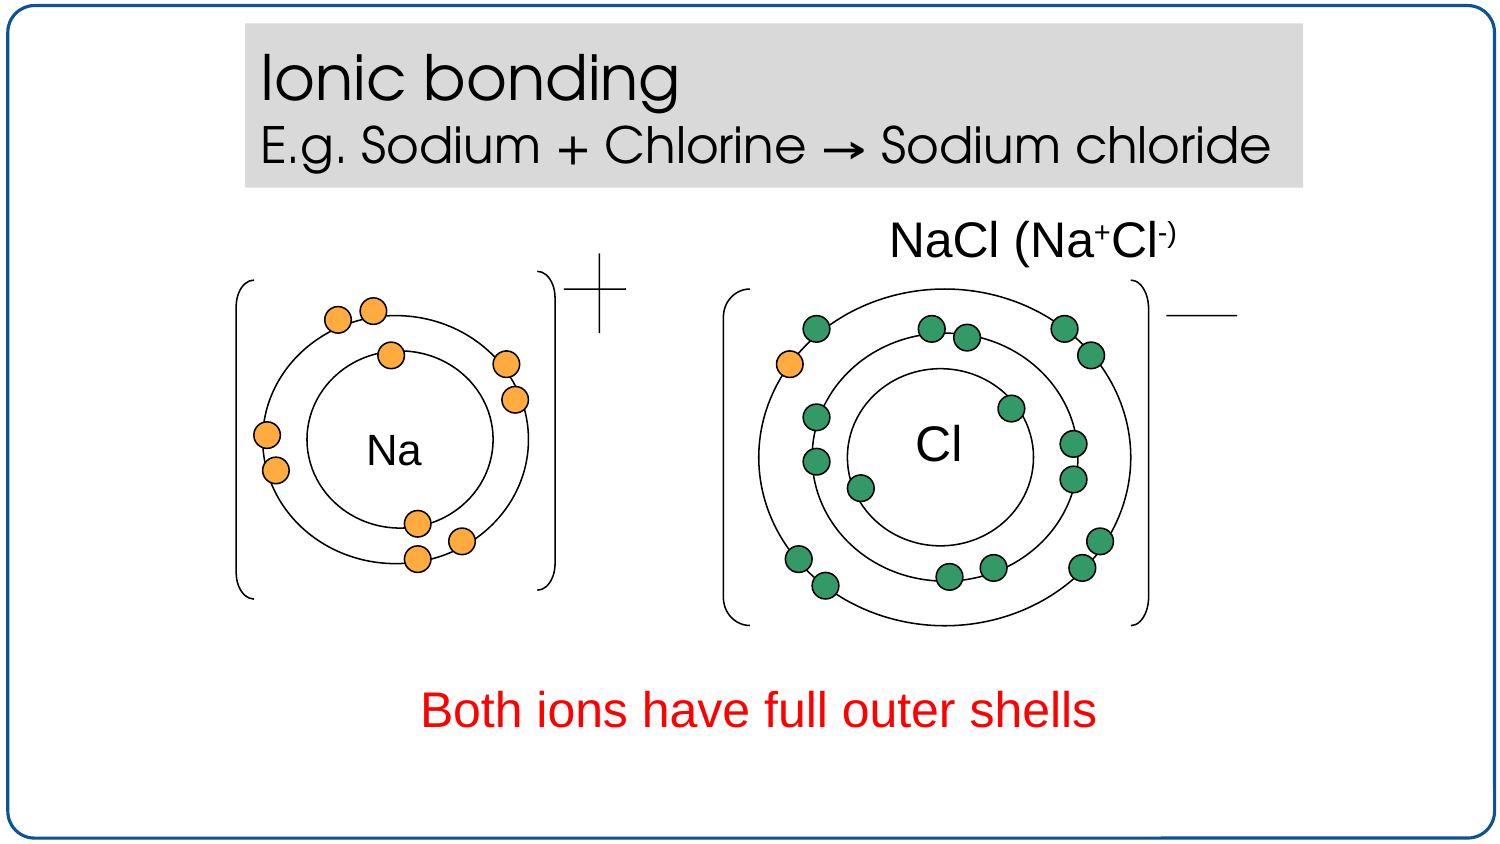

# Ionic bonding E.g. Sodium + Chlorine → Sodium chloride
NaCl (Na+Cl-)

Cl
Na

Both ions have full outer shells